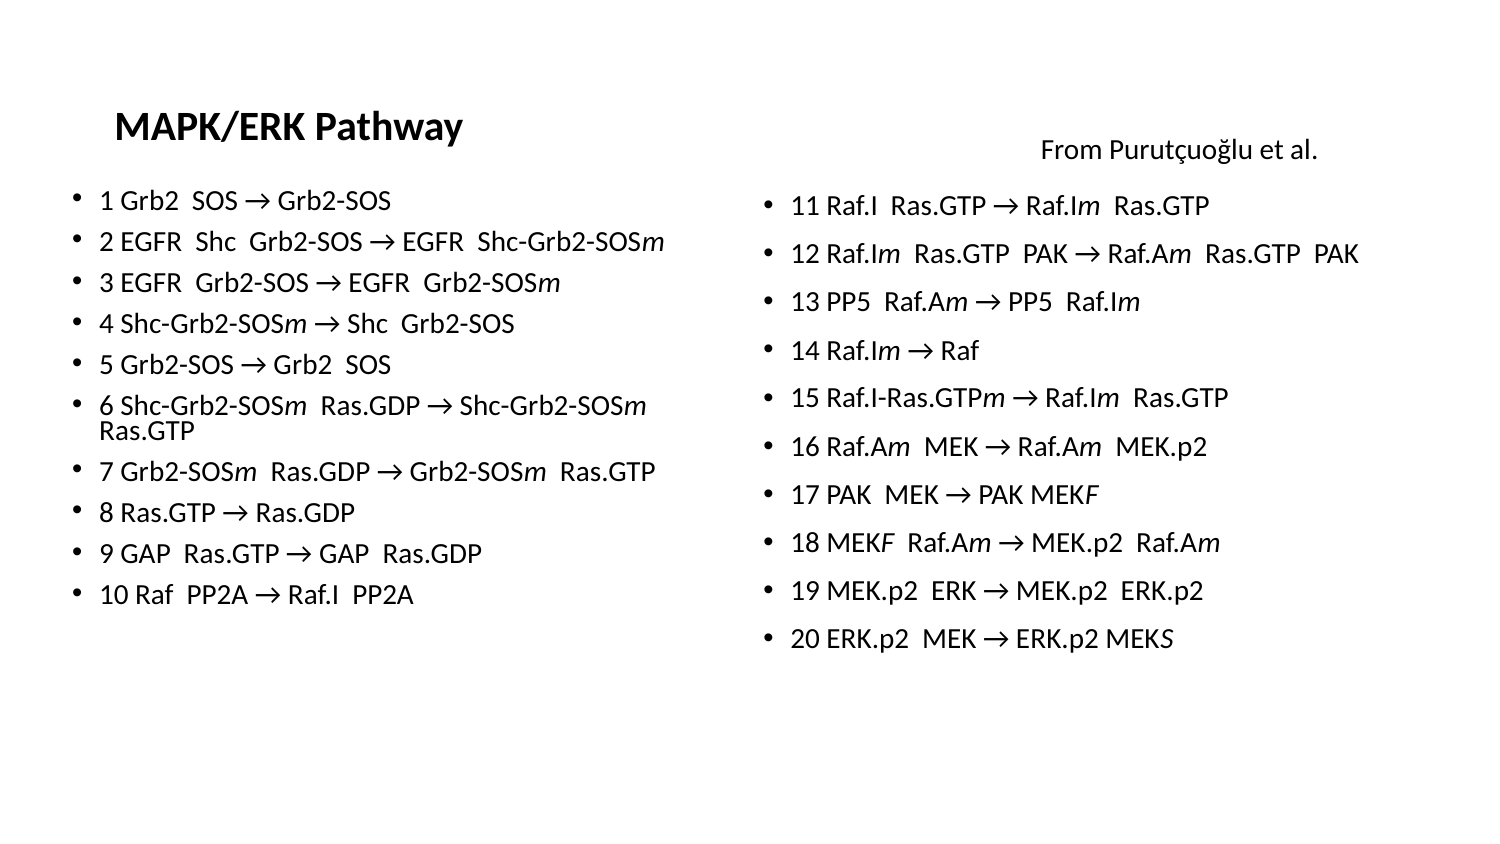

# MAPK/ERK Pathway
From Purutçuoğlu et al.
1 Grb2  SOS → Grb2-SOS
2 EGFR  Shc  Grb2-SOS → EGFR  Shc-Grb2-SOSm
3 EGFR  Grb2-SOS → EGFR  Grb2-SOSm
4 Shc-Grb2-SOSm → Shc  Grb2-SOS
5 Grb2-SOS → Grb2  SOS
6 Shc-Grb2-SOSm  Ras.GDP → Shc-Grb2-SOSm  Ras.GTP
7 Grb2-SOSm  Ras.GDP → Grb2-SOSm  Ras.GTP
8 Ras.GTP → Ras.GDP
9 GAP  Ras.GTP → GAP  Ras.GDP
10 Raf  PP2A → Raf.I  PP2A

11 Raf.I  Ras.GTP → Raf.Im  Ras.GTP
12 Raf.Im  Ras.GTP  PAK → Raf.Am  Ras.GTP  PAK
13 PP5  Raf.Am → PP5  Raf.Im
14 Raf.Im → Raf
15 Raf.I-Ras.GTPm → Raf.Im  Ras.GTP
16 Raf.Am  MEK → Raf.Am  MEK.p2
17 PAK  MEK → PAK MEKF
18 MEKF  Raf.Am → MEK.p2  Raf.Am
19 MEK.p2  ERK → MEK.p2  ERK.p2
20 ERK.p2  MEK → ERK.p2 MEKS